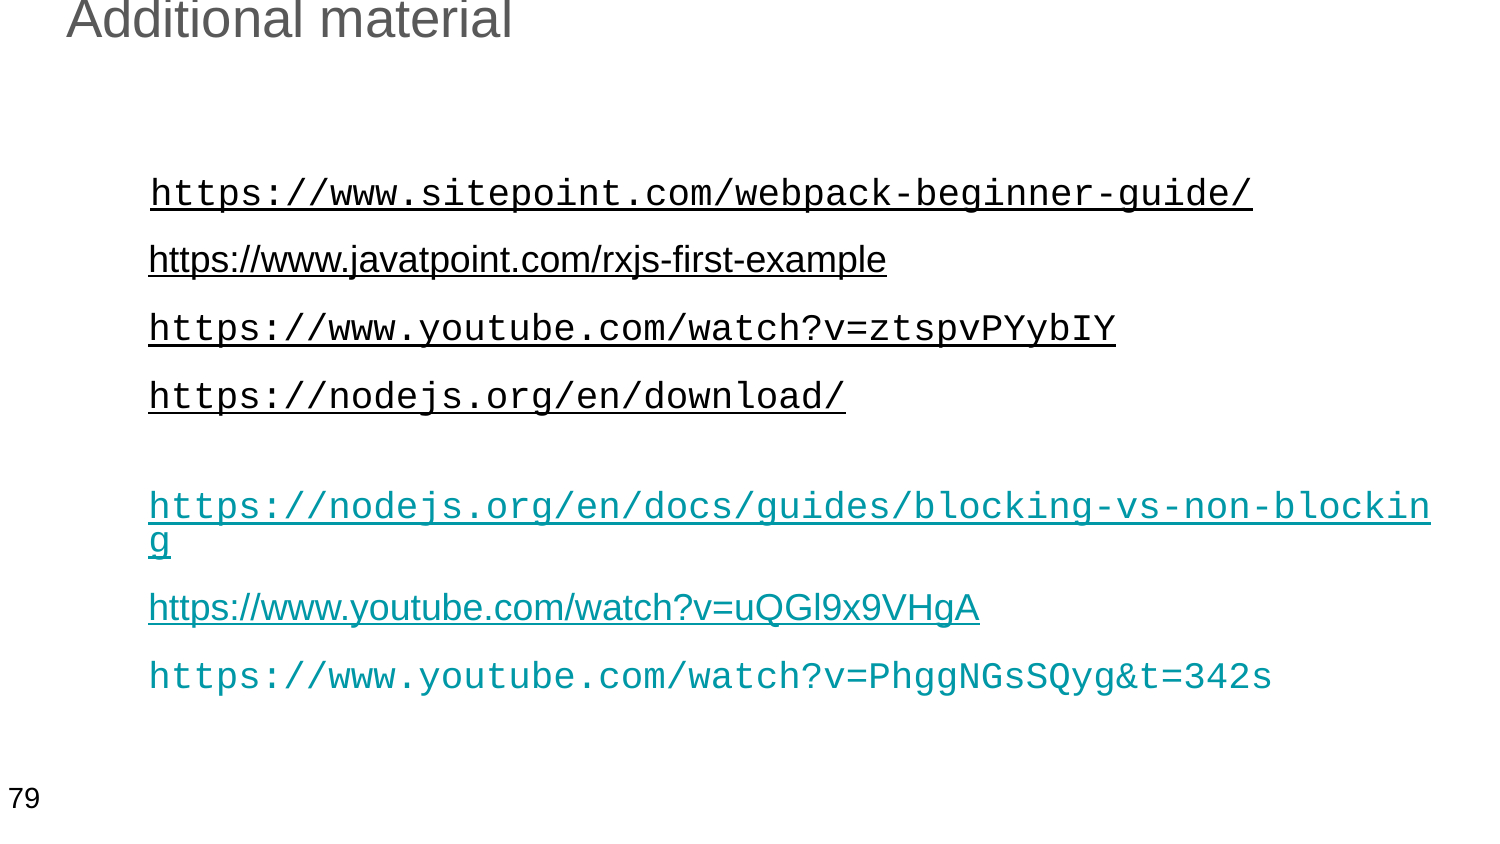

# Additional material

https://www.sitepoint.com/webpack-beginner-guide/
	https://www.javatpoint.com/rxjs-first-example
	https://www.youtube.com/watch?v=ztspvPYybIY
	https://nodejs.org/en/download/
	https://nodejs.org/en/docs/guides/blocking-vs-non-blocking
	https://www.youtube.com/watch?v=uQGl9x9VHgA
	https://www.youtube.com/watch?v=PhggNGsSQyg&t=342s

79